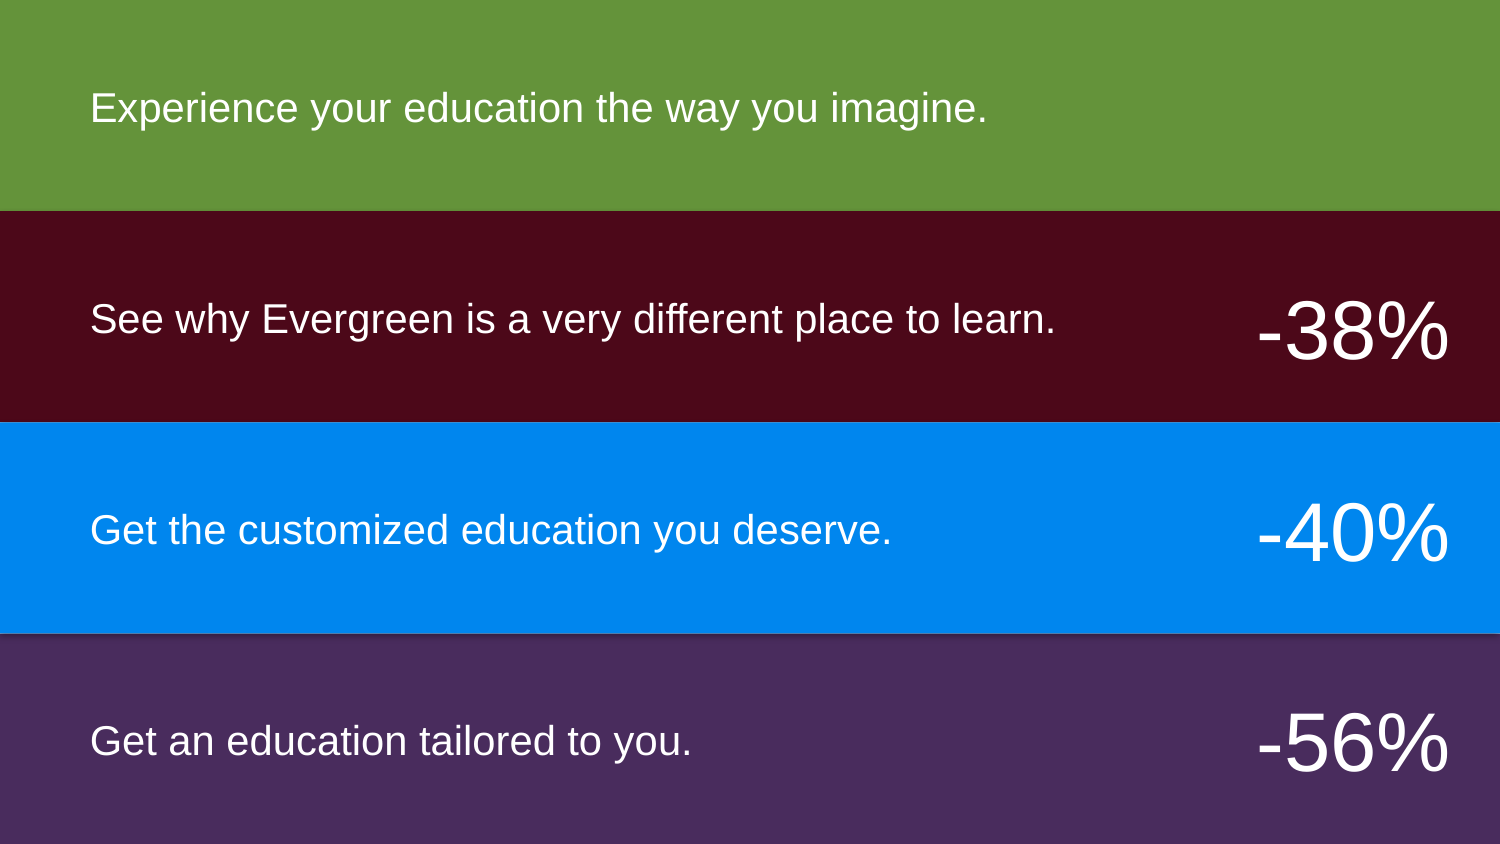

Experience your education the way you imagine.
See why Evergreen is a very different place to learn.
-38%
Get the customized education you deserve.
-40%
Get an education tailored to you.
-56%